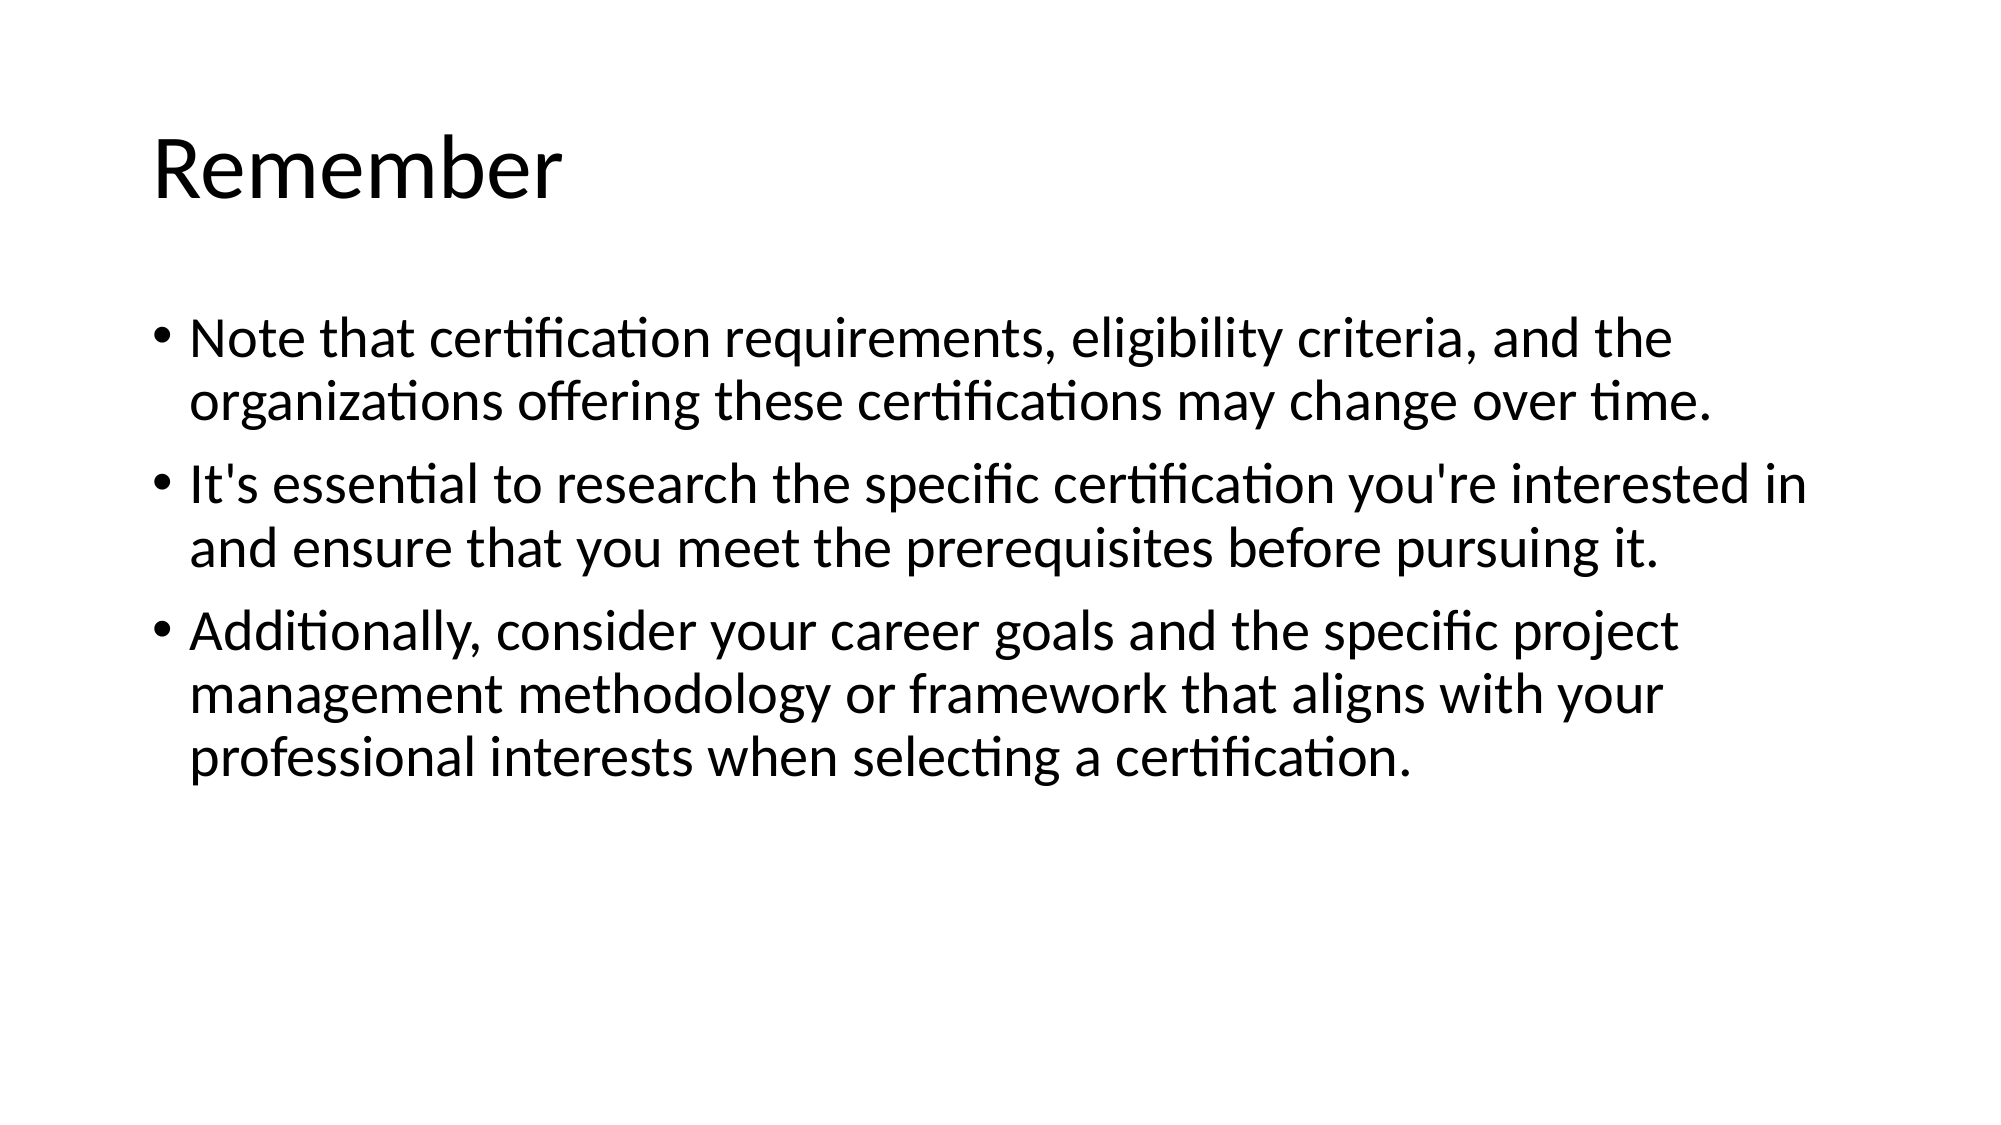

# Remember
Note that certification requirements, eligibility criteria, and the organizations offering these certifications may change over time.
It's essential to research the specific certification you're interested in and ensure that you meet the prerequisites before pursuing it.
Additionally, consider your career goals and the specific project management methodology or framework that aligns with your professional interests when selecting a certification.